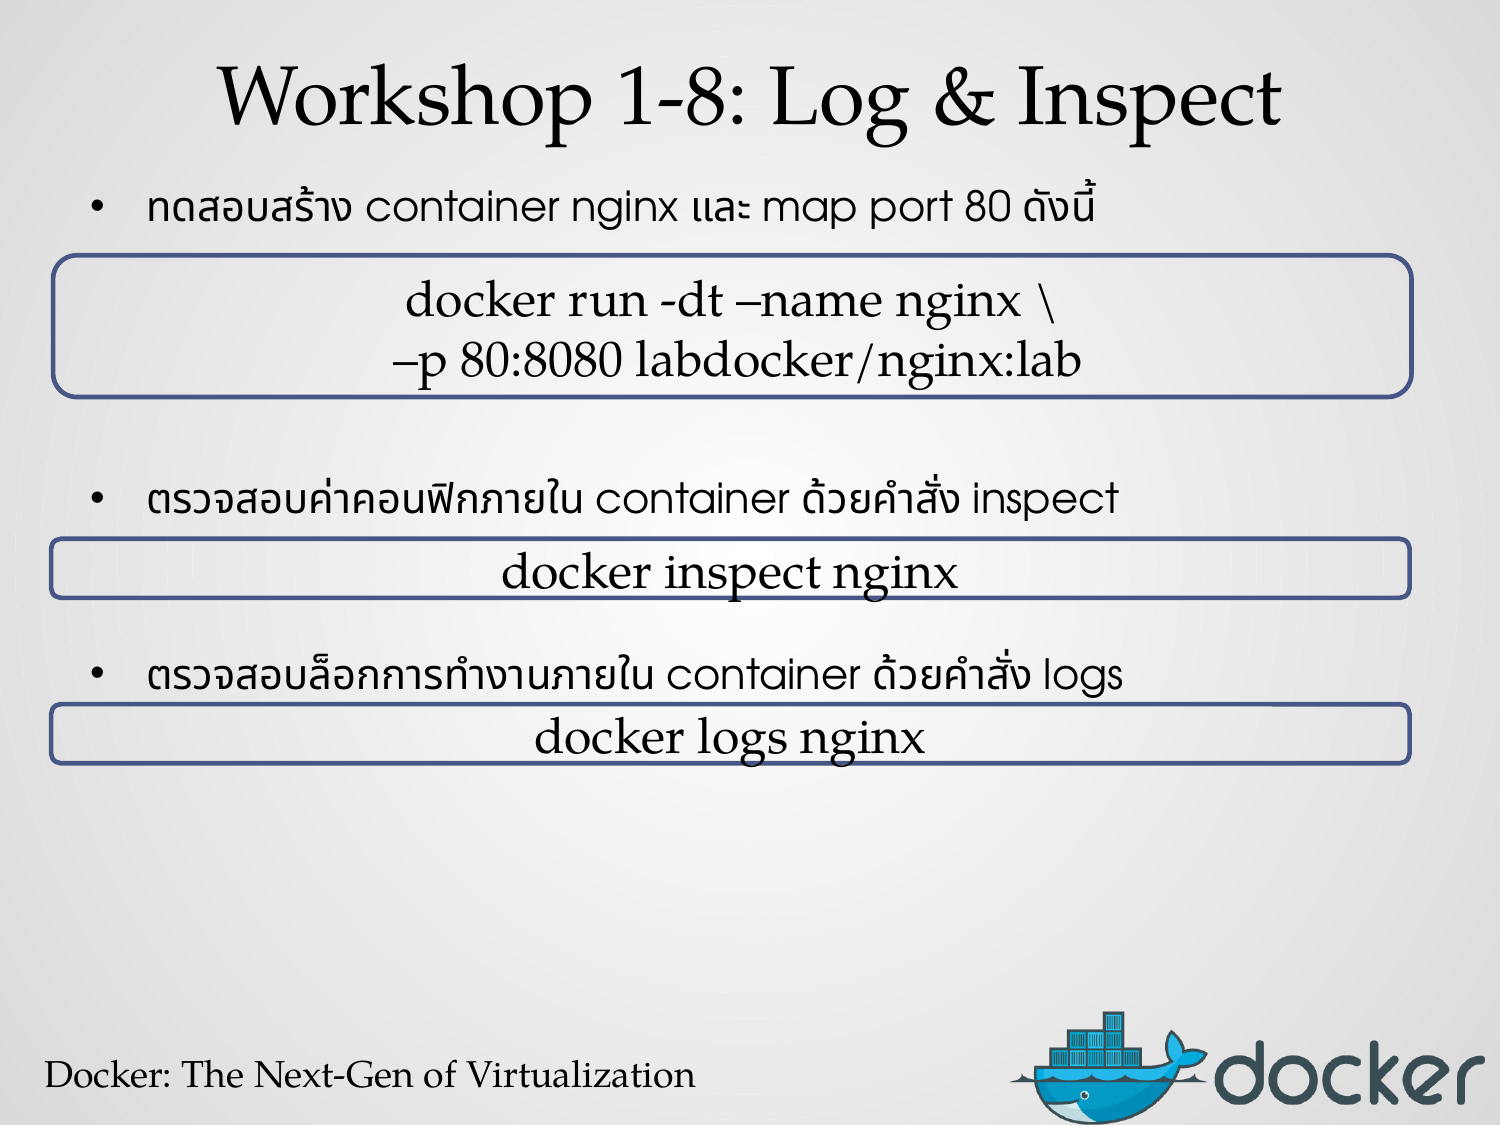

# Workshop 1-8: Log & Inspect
ทดสอบสร้าง container nginx และ map port 80 ดังนี้

ตรวจสอบค่าคอนฟิกภายใน container ด้วยคำสั่ง inspect

ตรวจสอบล็อกการทำงานภายใน container ด้วยคำสั่ง logs

docker run -dt –name nginx \
 –p 80:8080 labdocker/nginx:lab
docker inspect nginx
docker logs nginx
Docker: The Next-Gen of Virtualization